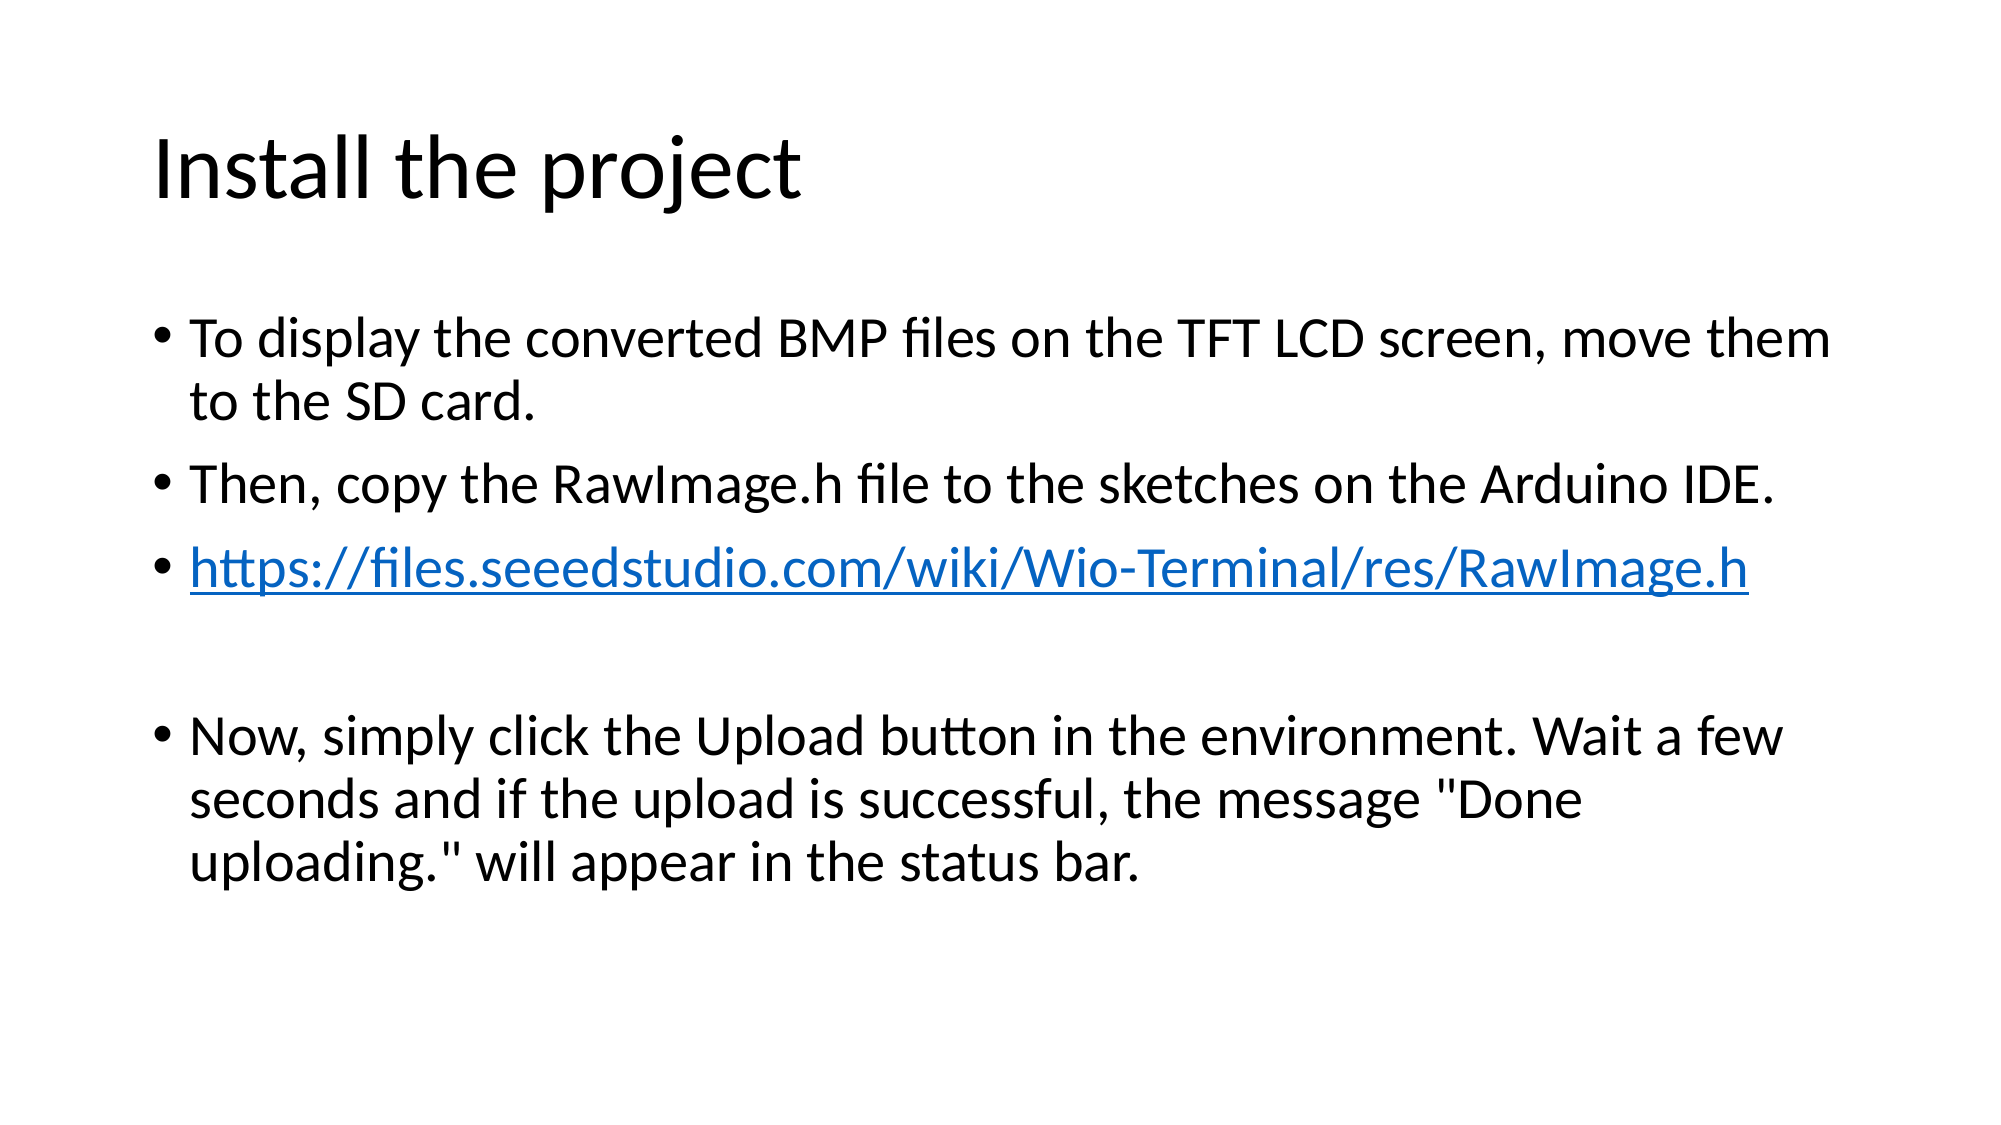

# Install the project
To display the converted BMP files on the TFT LCD screen, move them to the SD card.
Then, copy the RawImage.h file to the sketches on the Arduino IDE.
https://files.seeedstudio.com/wiki/Wio-Terminal/res/RawImage.h

Now, simply click the Upload button in the environment. Wait a few seconds and if the upload is successful, the message "Done uploading." will appear in the status bar.